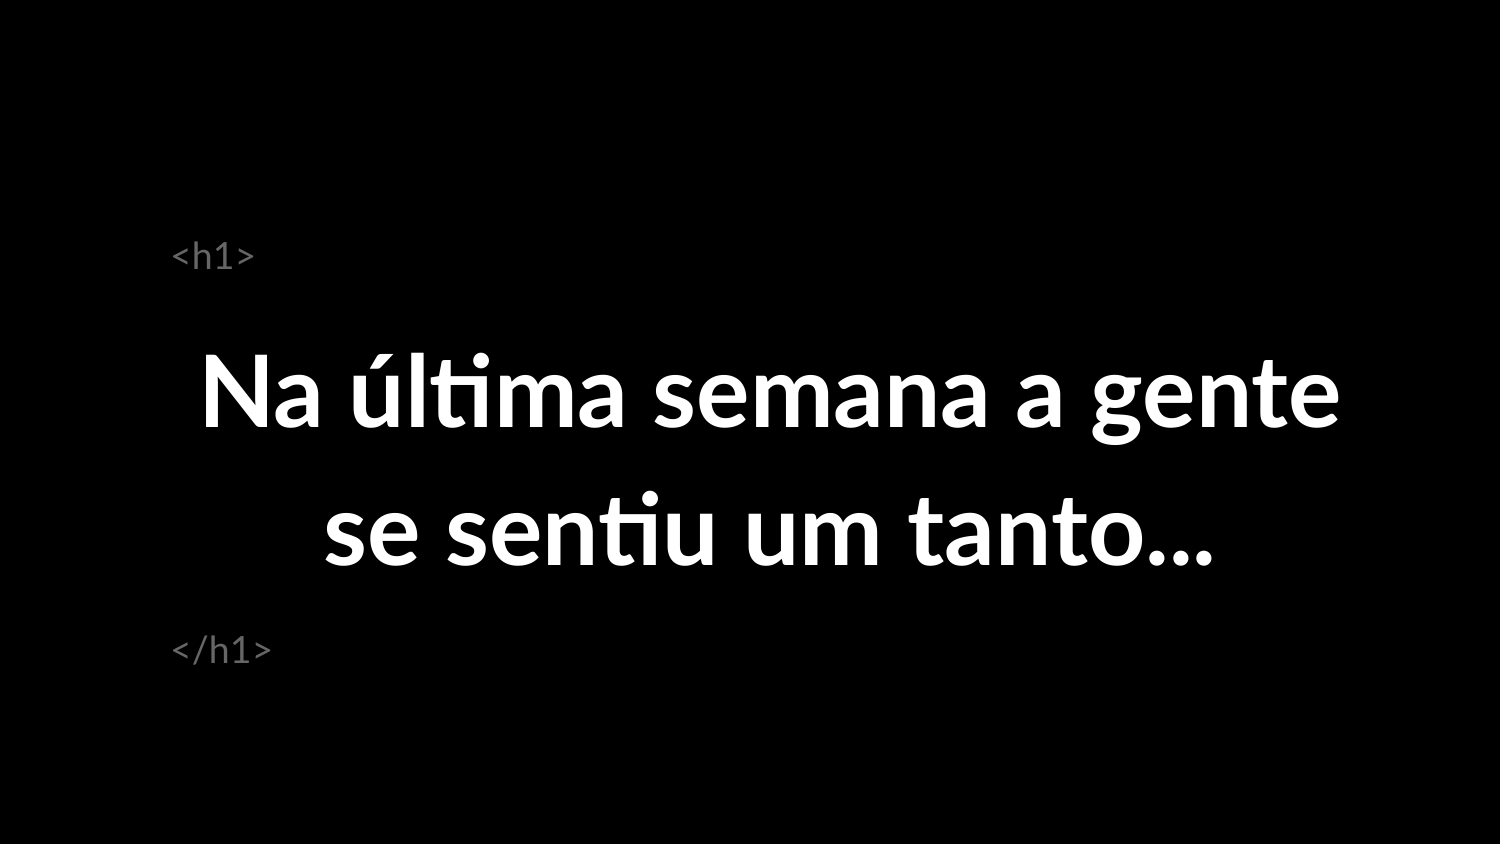

<h1>
Na última semana a gente se sentiu um tanto...
</h1>